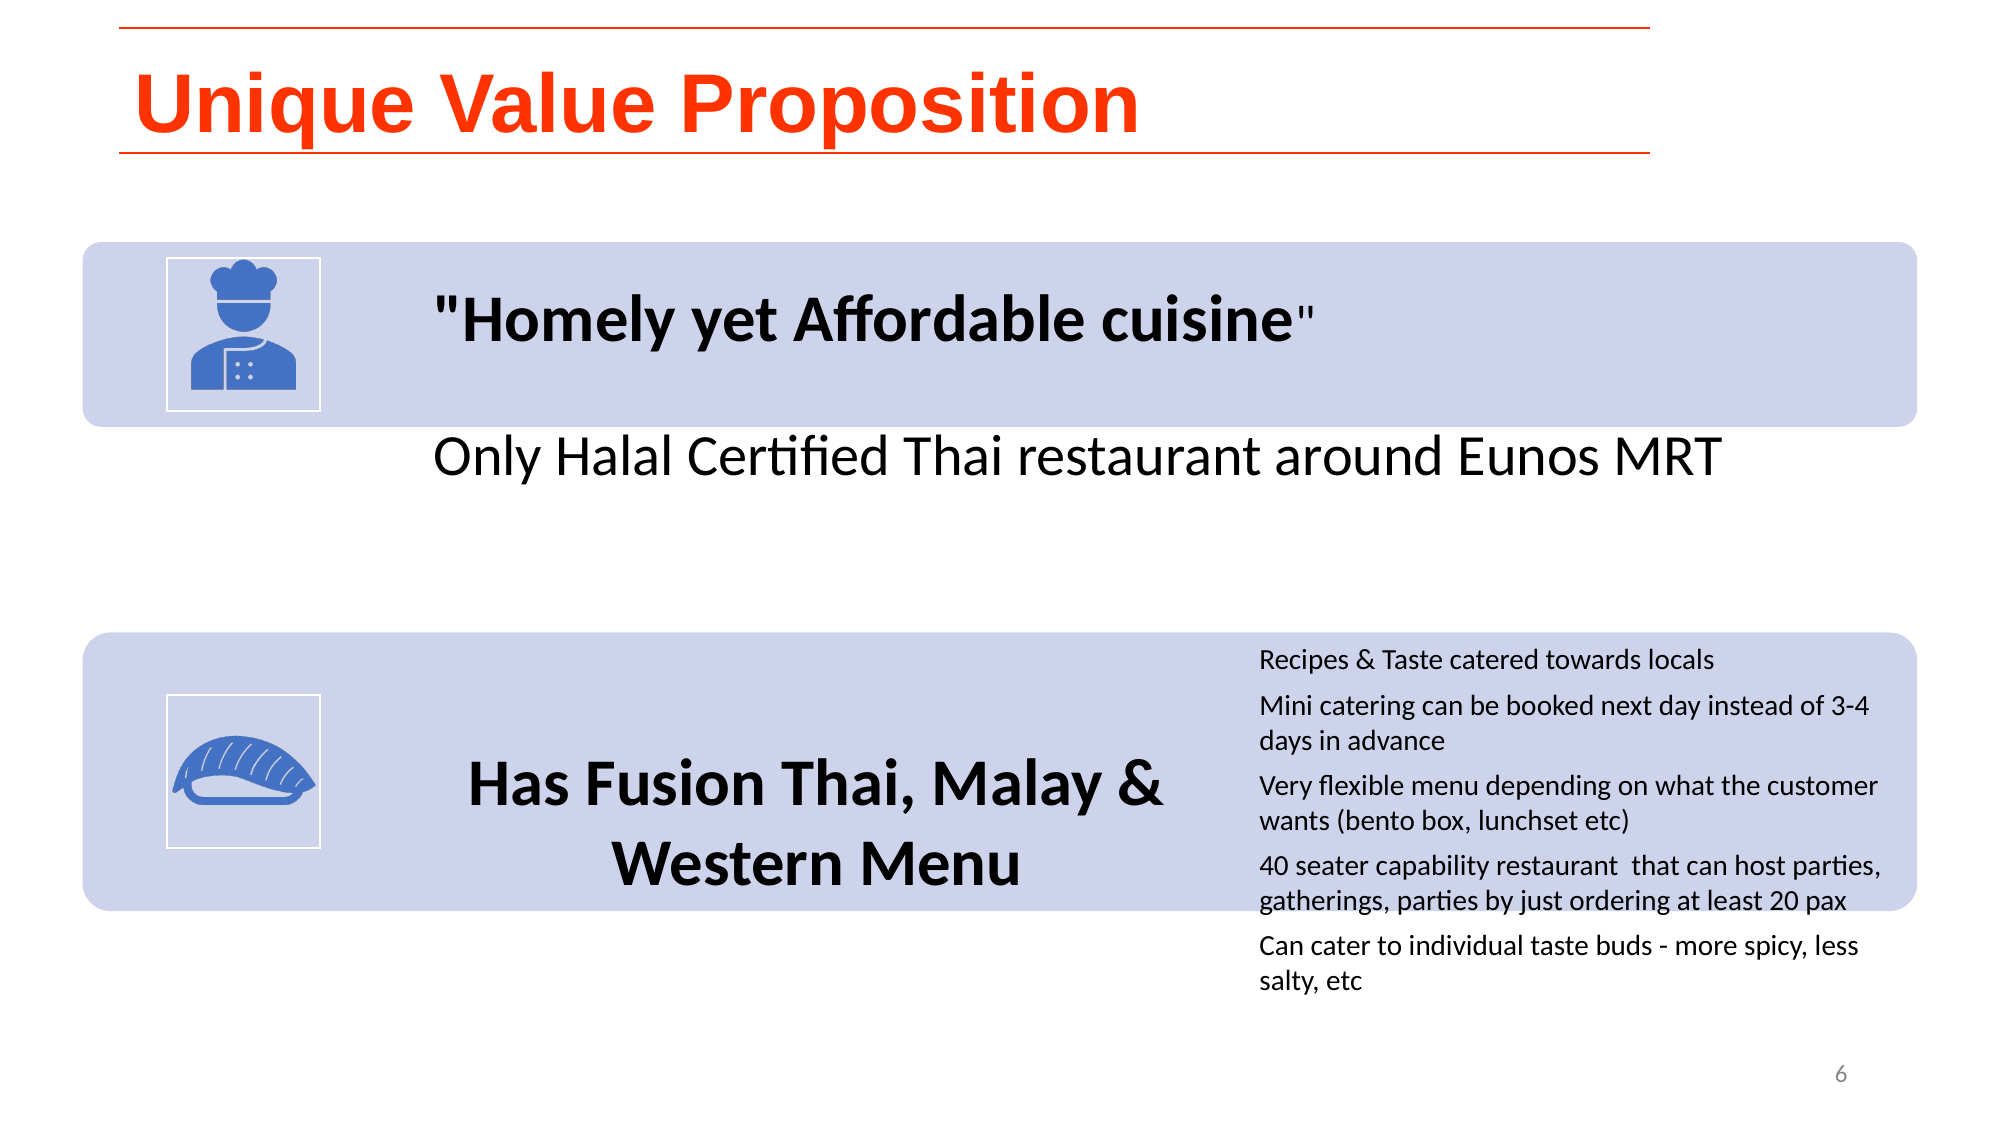

Unique Value Proposition

"Homely yet Affordable cuisine"
Only Halal Certified Thai restaurant around Eunos MRT

Recipes & Taste catered towards locals
Mini catering can be booked next day instead of 3-4 days in advance
Very flexible menu depending on what the customer wants (bento box, lunchset etc)
40 seater capability restaurant  that can host parties, gatherings, parties by just ordering at least 20 pax
Can cater to individual taste buds - more spicy, less salty, etc

Has Fusion Thai, Malay & Western Menu

6